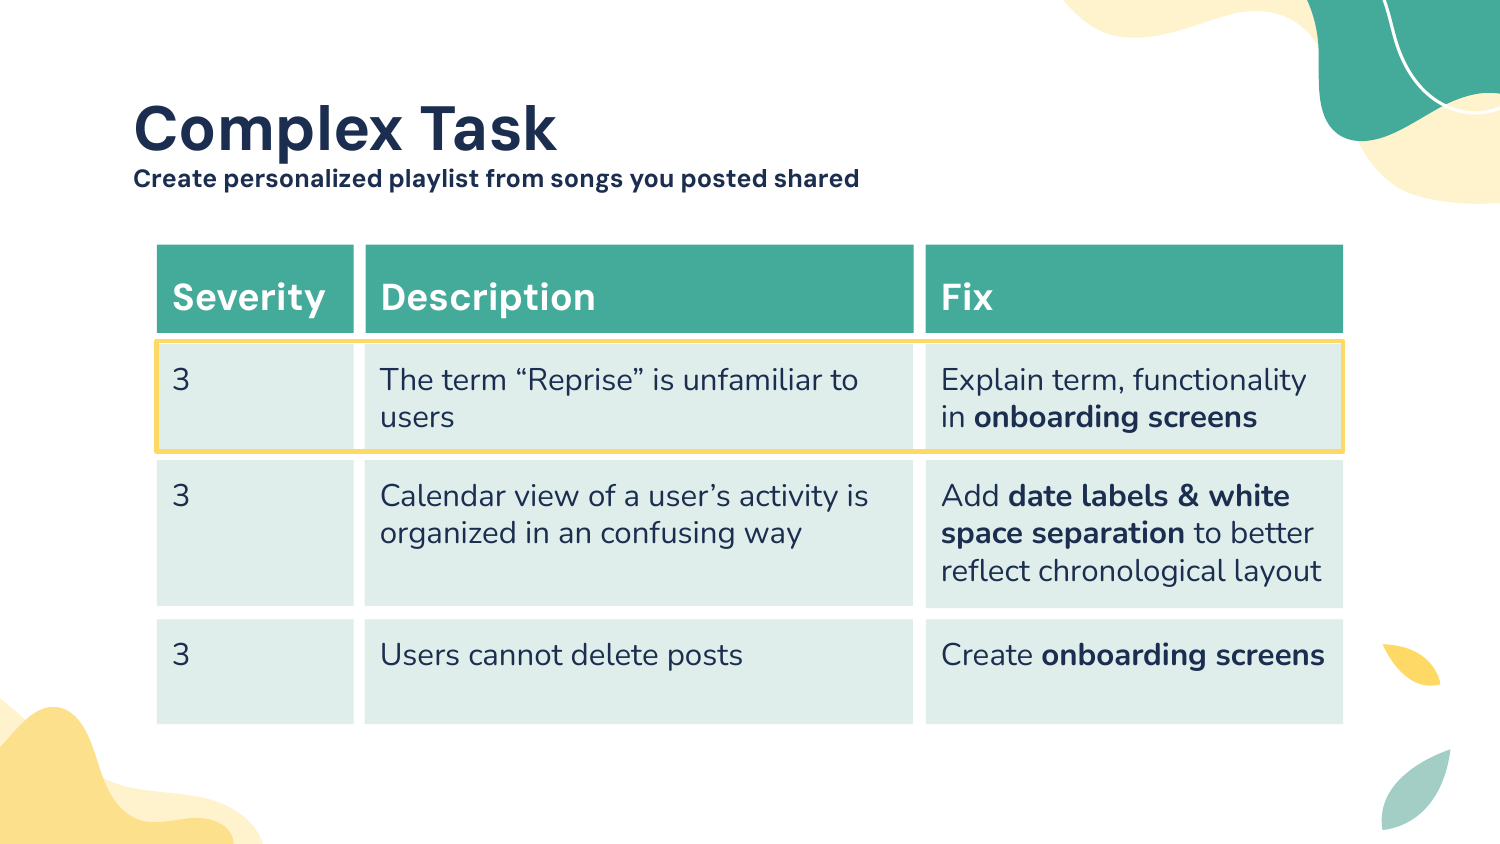

# Complex Task
Create personalized playlist from songs you posted shared
Severity
Description
Fix

3
The term “Reprise” is unfamiliar to users

Explain term, functionality in onboarding screens

3
Calendar view of a user’s activity is organized in an confusing way

Add date labels & white space separation to better reflect chronological layout

3
Users cannot delete posts

Create onboarding screens